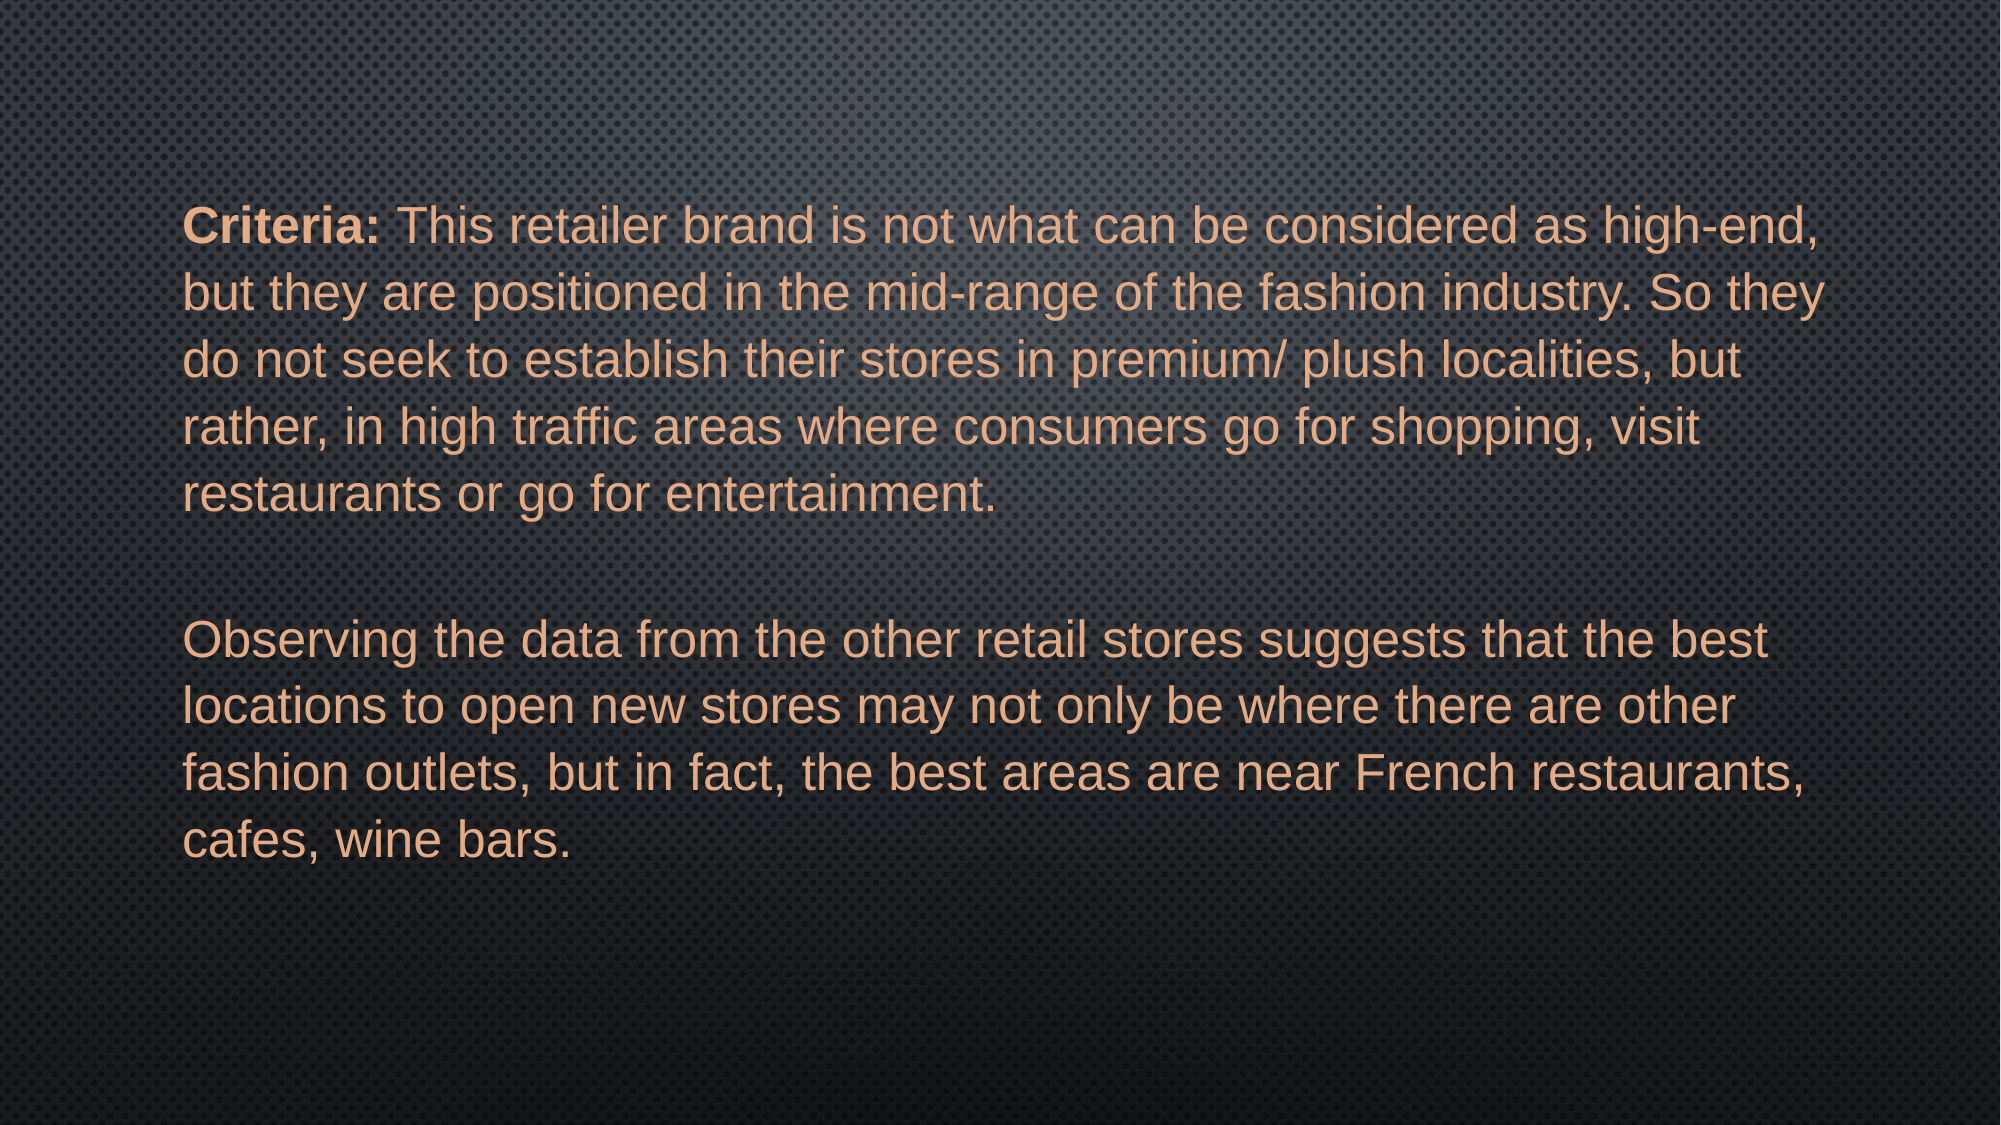

Criteria: This retailer brand is not what can be considered as high-end, but they are positioned in the mid-range of the fashion industry. So they do not seek to establish their stores in premium/ plush localities, but rather, in high traffic areas where consumers go for shopping, visit restaurants or go for entertainment.
Observing the data from the other retail stores suggests that the best locations to open new stores may not only be where there are other fashion outlets, but in fact, the best areas are near French restaurants, cafes, wine bars.